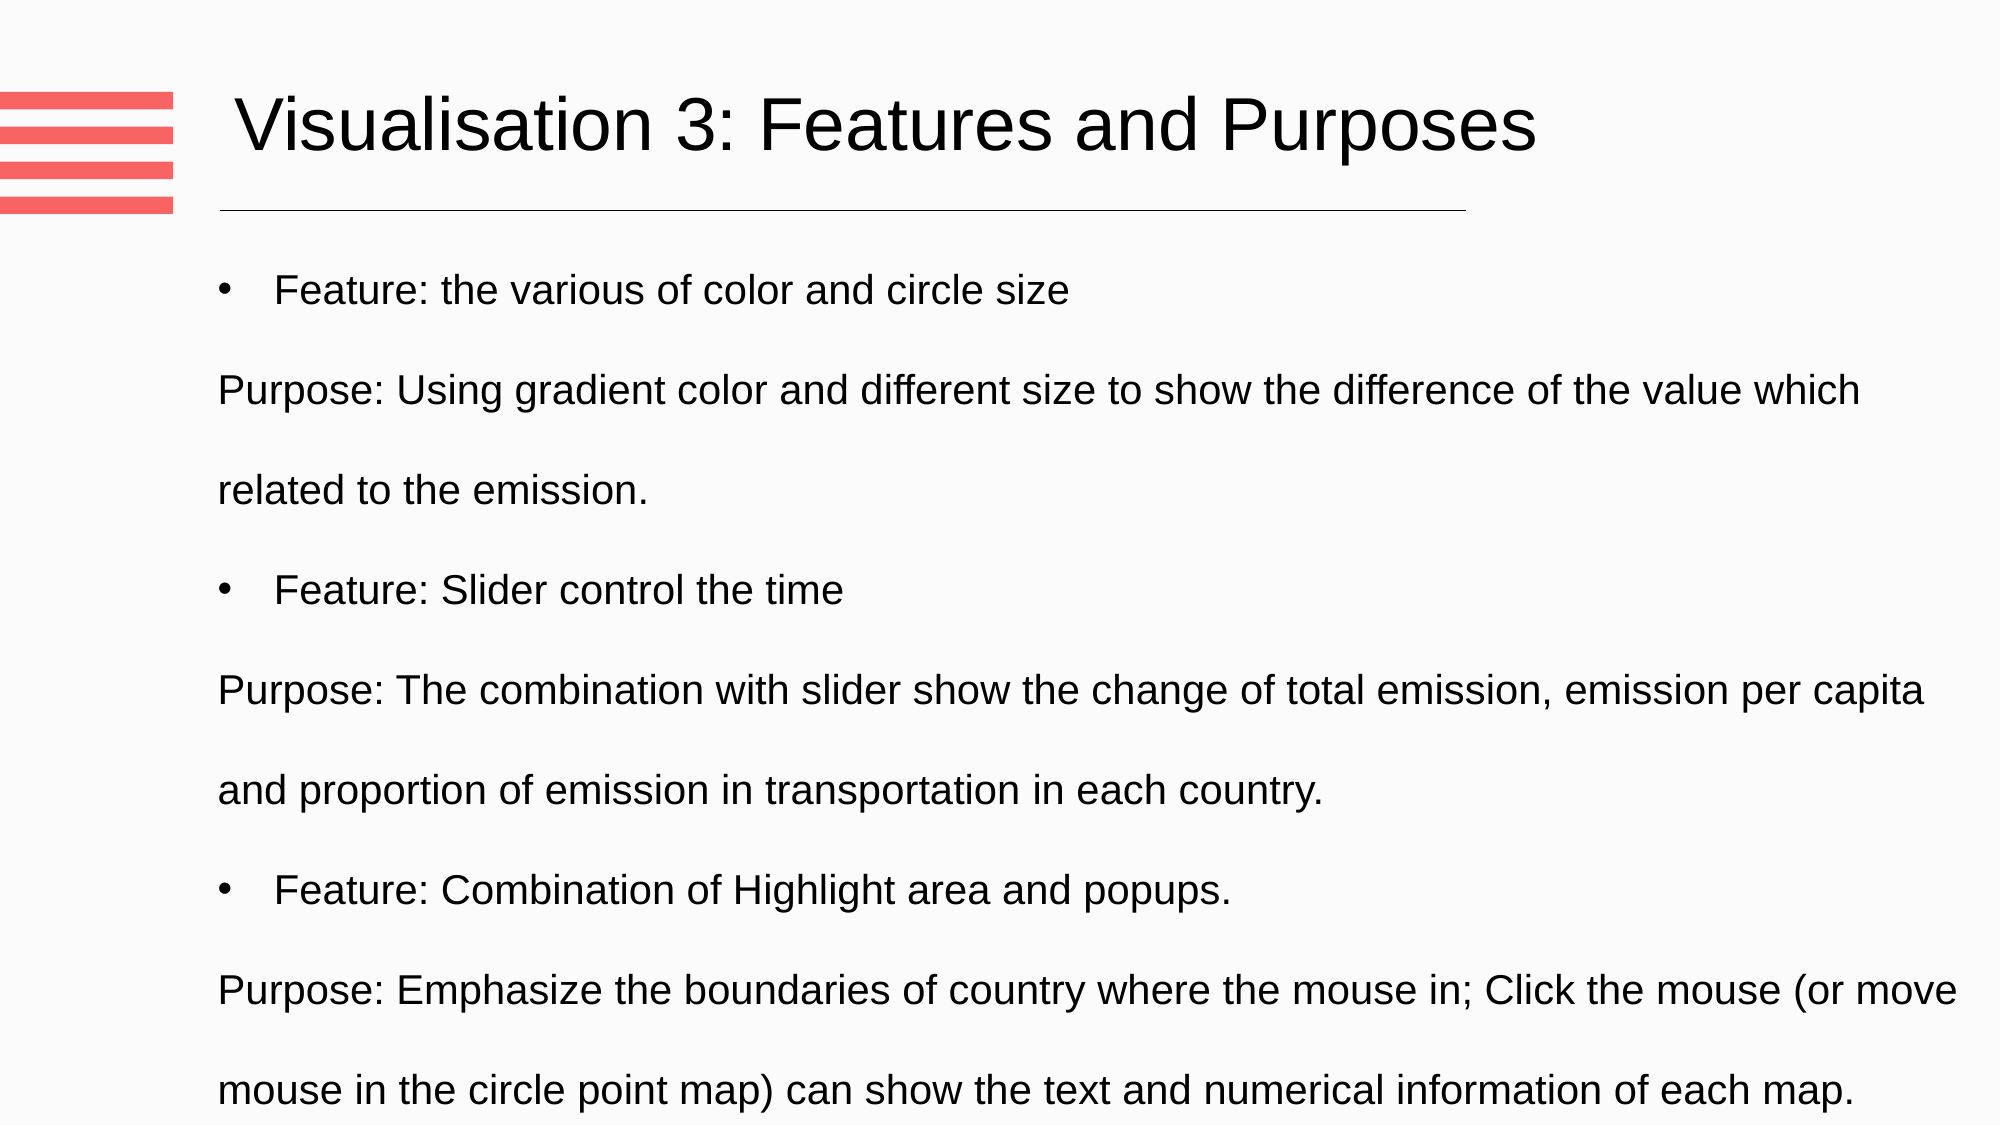

Visualisation 3: Features and Purposes

Feature: the various of color and circle size
Purpose: Using gradient color and different size to show the difference of the value which related to the emission.
Feature: Slider control the time
Purpose: The combination with slider show the change of total emission, emission per capita and proportion of emission in transportation in each country.
Feature: Combination of Highlight area and popups.
Purpose: Emphasize the boundaries of country where the mouse in; Click the mouse (or move mouse in the circle point map) can show the text and numerical information of each map.